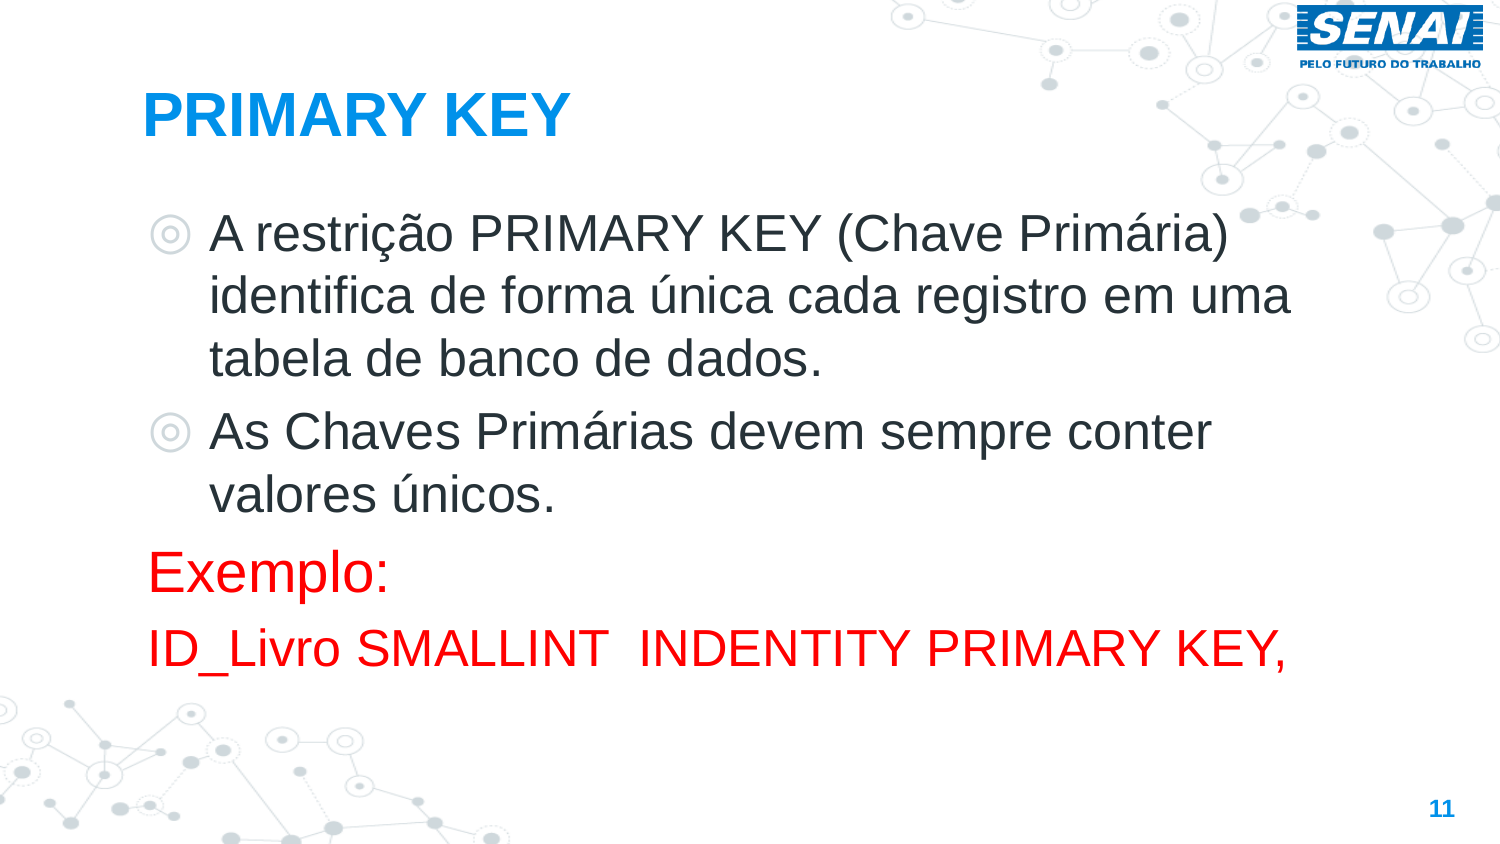

# PRIMARY KEY
A restrição PRIMARY KEY (Chave Primária) identifica de forma única cada registro em uma tabela de banco de dados.
As Chaves Primárias devem sempre conter valores únicos.
Exemplo:
ID_Livro SMALLINT  INDENTITY PRIMARY KEY,

11